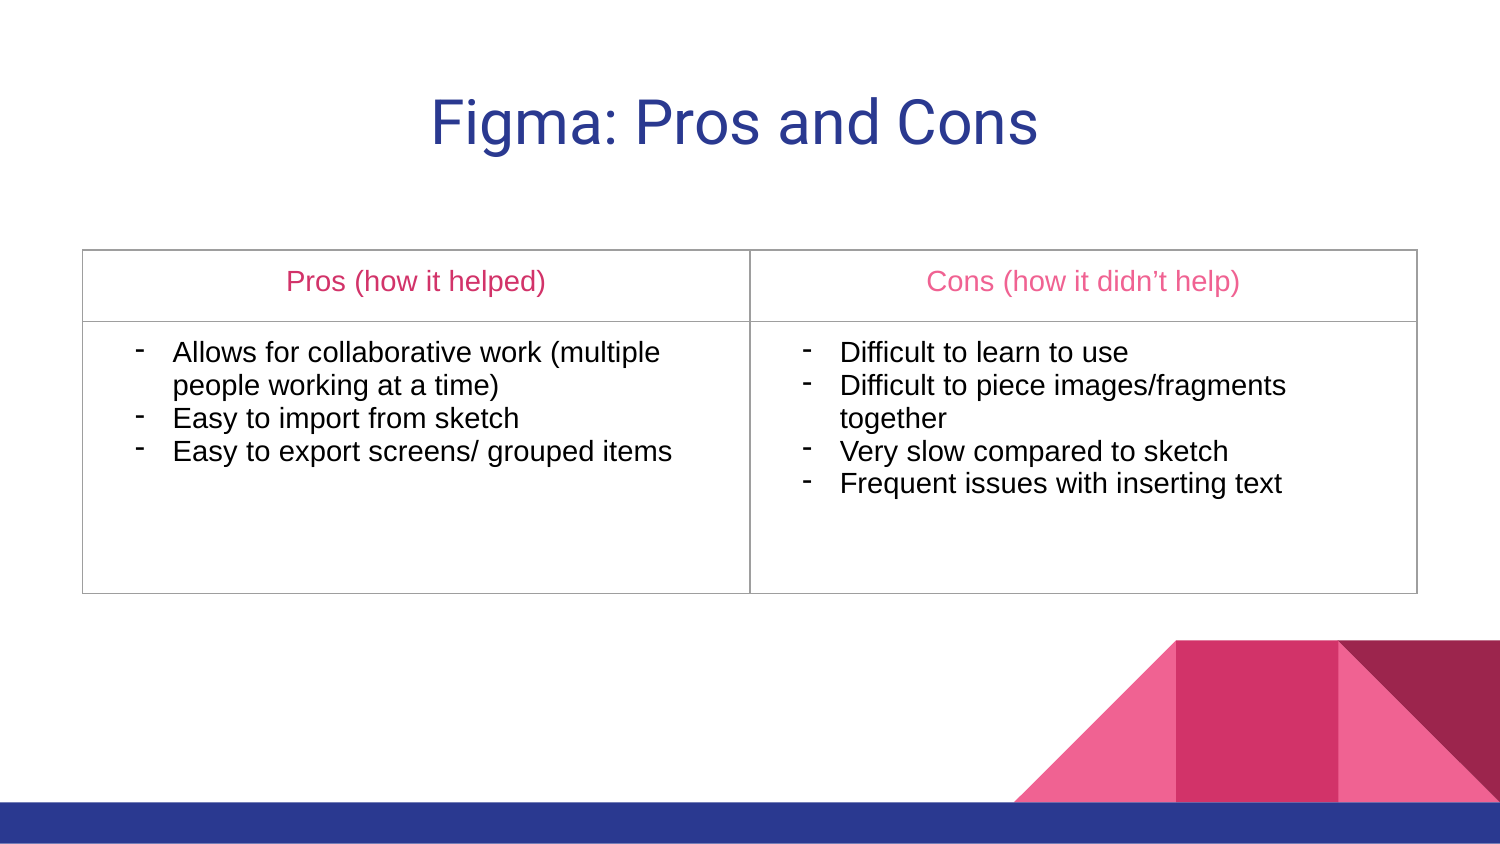

# Figma: Pros and Cons
| Pros (how it helped) | Cons (how it didn’t help) |
| --- | --- |
| Allows for collaborative work (multiple people working at a time) Easy to import from sketch Easy to export screens/ grouped items | Difficult to learn to use Difficult to piece images/fragments together Very slow compared to sketch Frequent issues with inserting text |